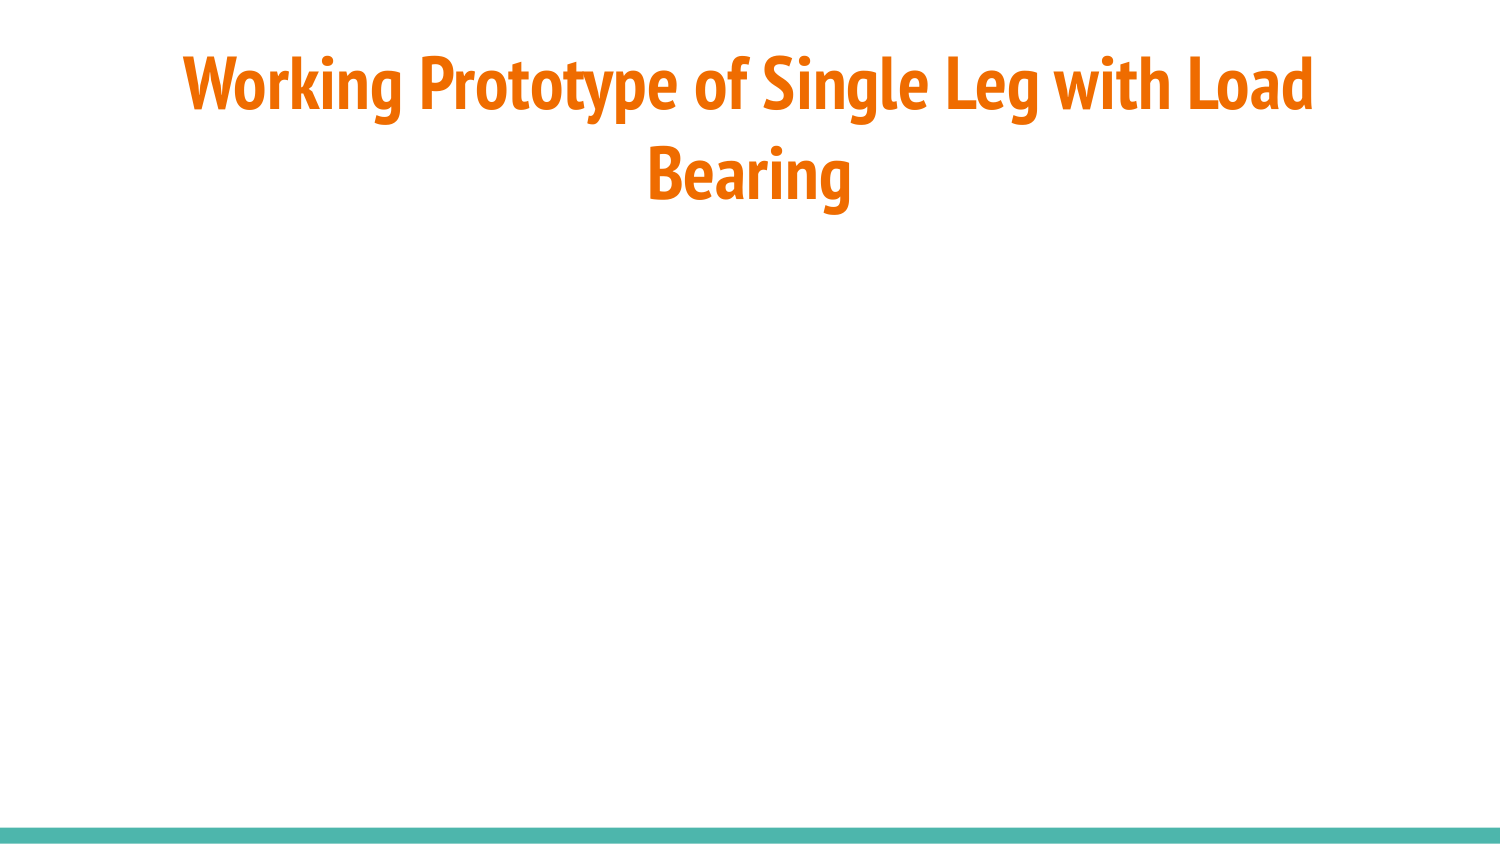

# Working Prototype of Single Leg with Load Bearing